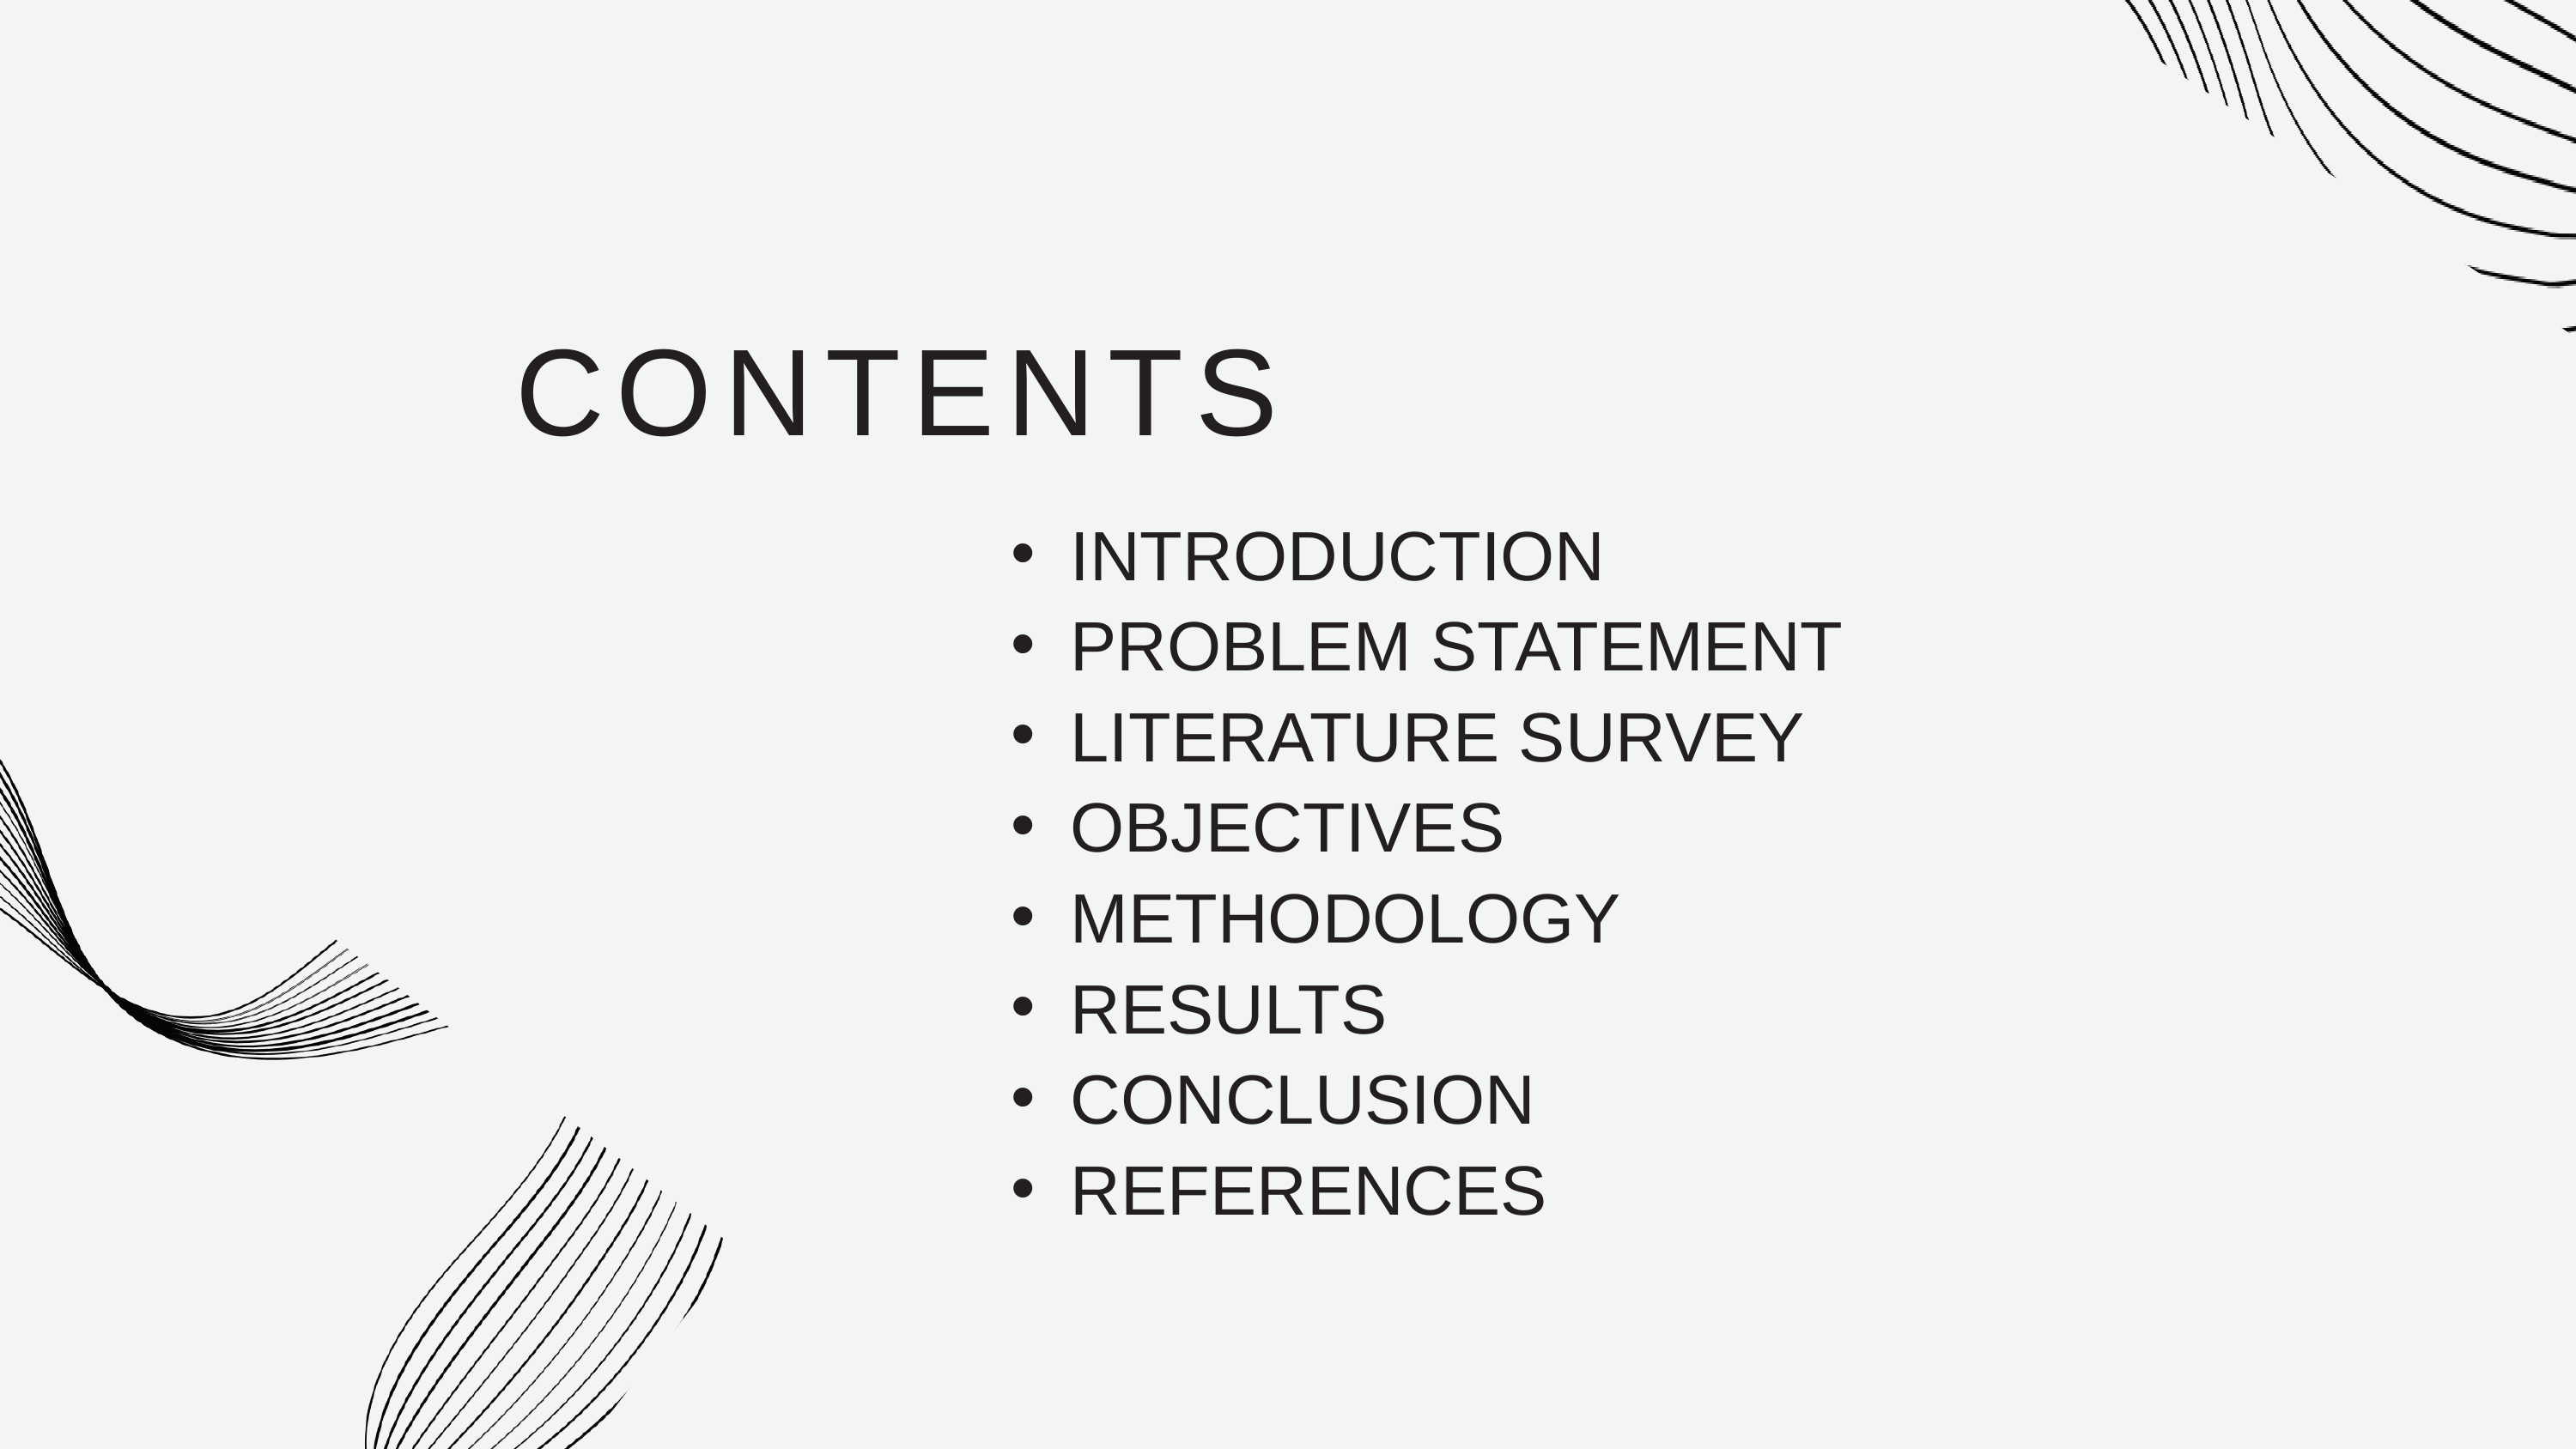

CONTENTS
INTRODUCTION
PROBLEM STATEMENT
LITERATURE SURVEY
OBJECTIVES
METHODOLOGY
RESULTS
CONCLUSION
REFERENCES